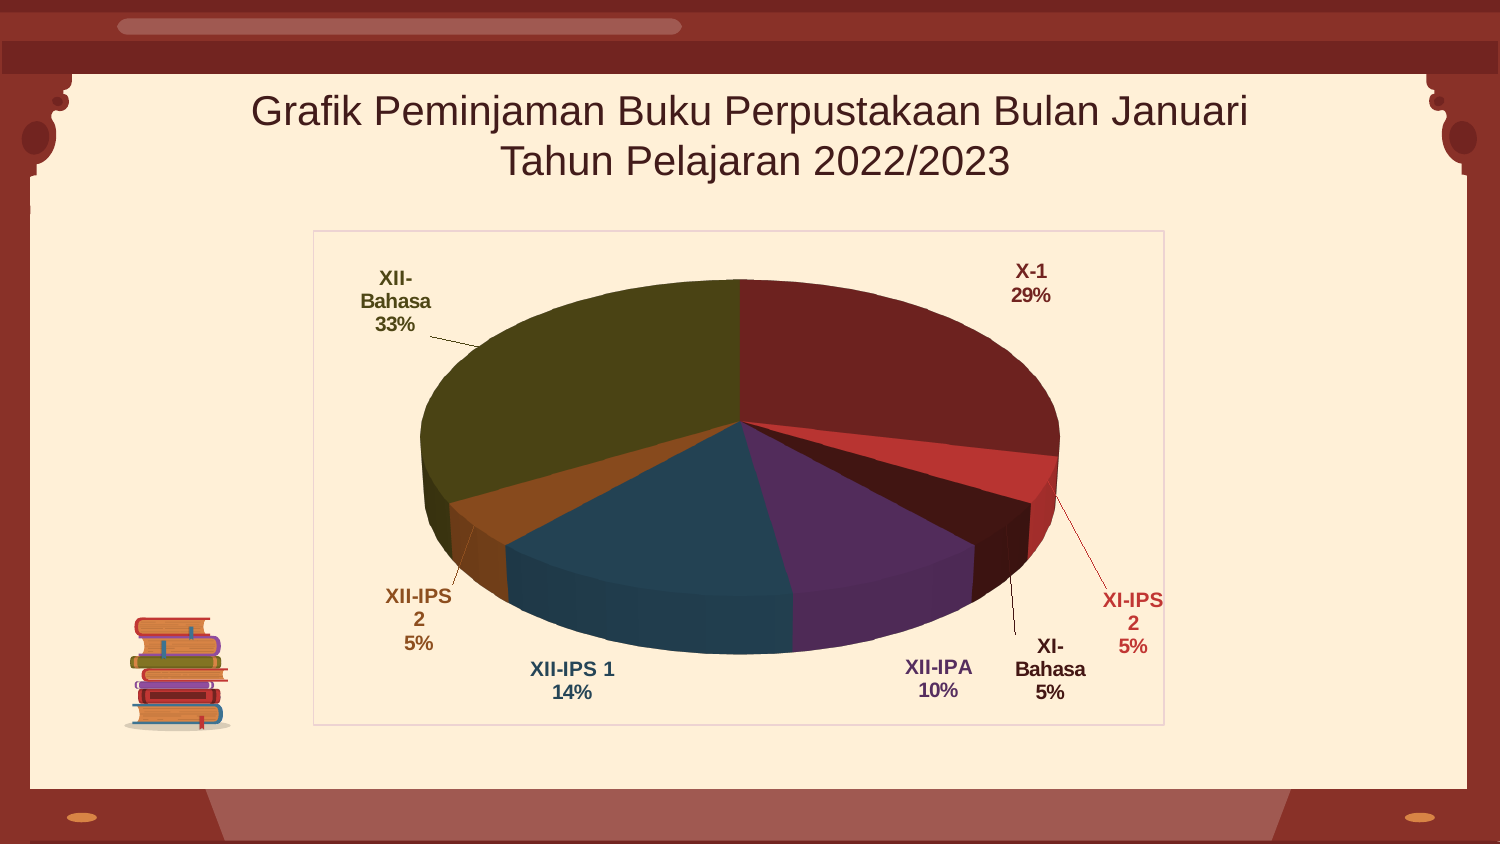

# Grafik Peminjaman Buku Perpustakaan Bulan Januari Tahun Pelajaran 2022/2023

[unsupported chart]